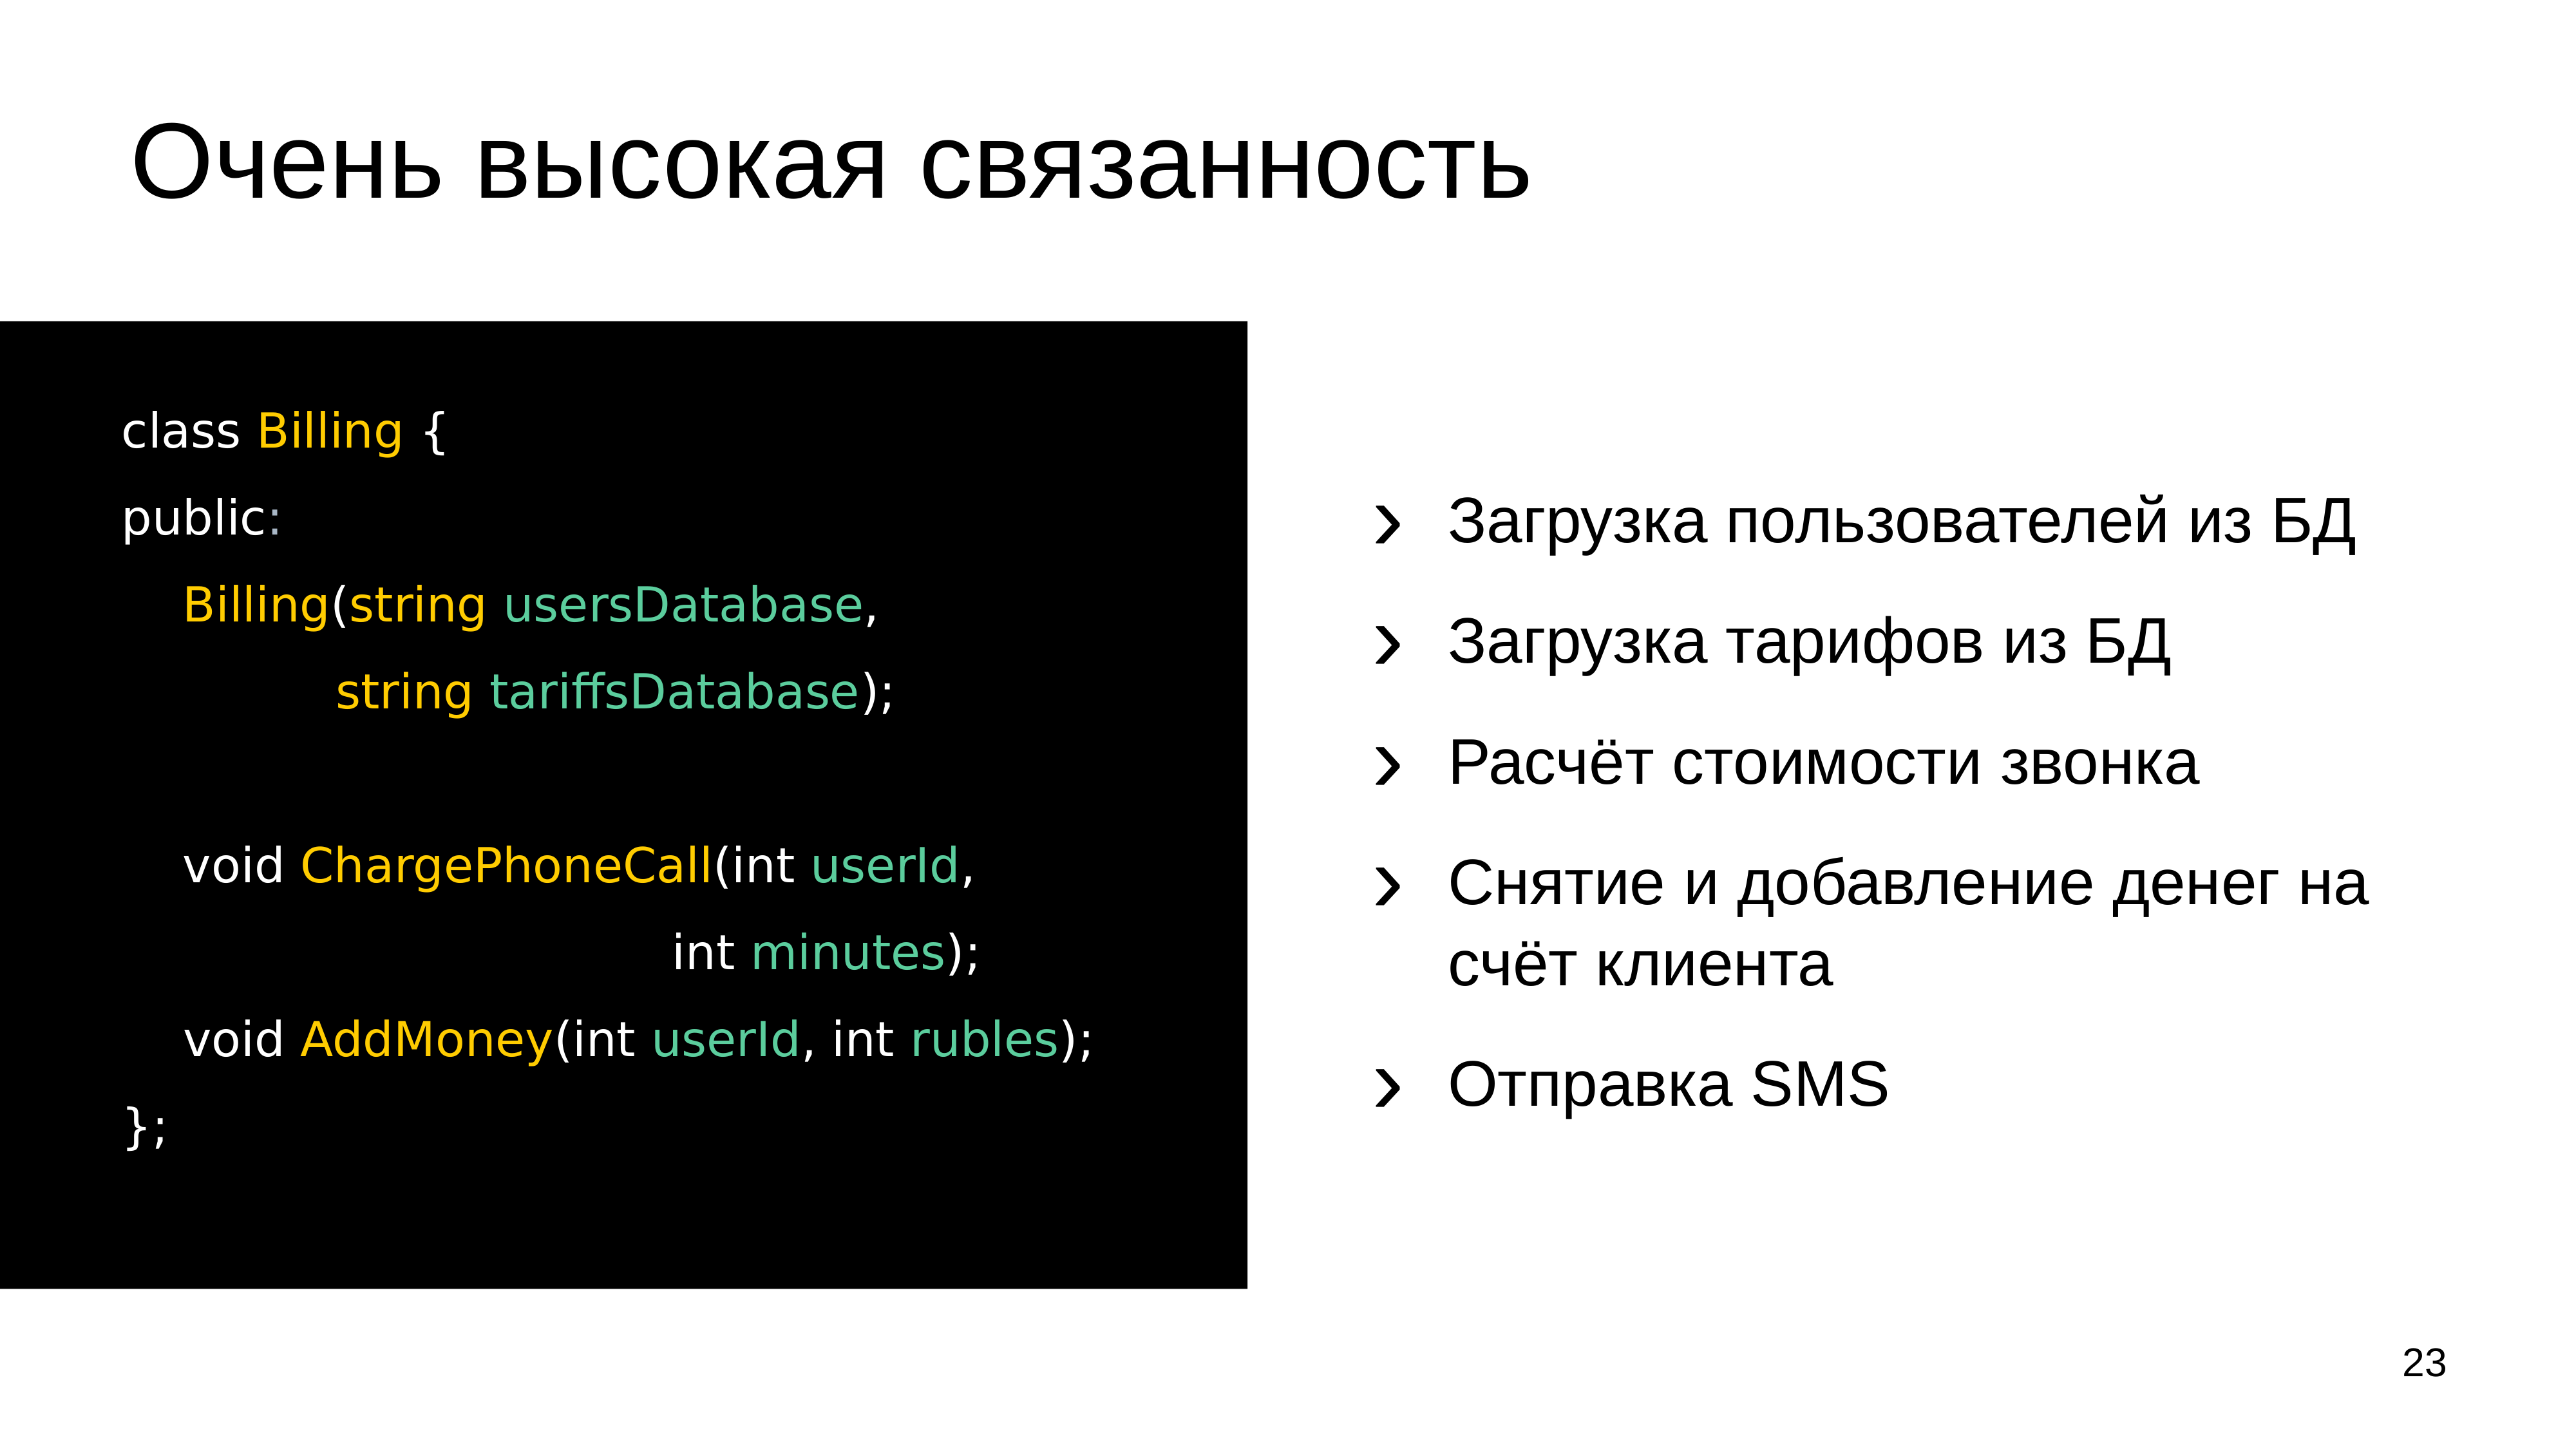

# Очень высокая связанность
class Billing {
public:
    Billing(string usersDatabase,
              string tariffsDatabase);
    void ChargePhoneCall(int userId,
                                    int minutes);
    void AddMoney(int userId, int rubles);
};

Загрузка пользователей из БД
Загрузка тарифов из БД
Расчёт стоимости звонка
Снятие и добавление денег на счёт клиента
Отправка SMS

23